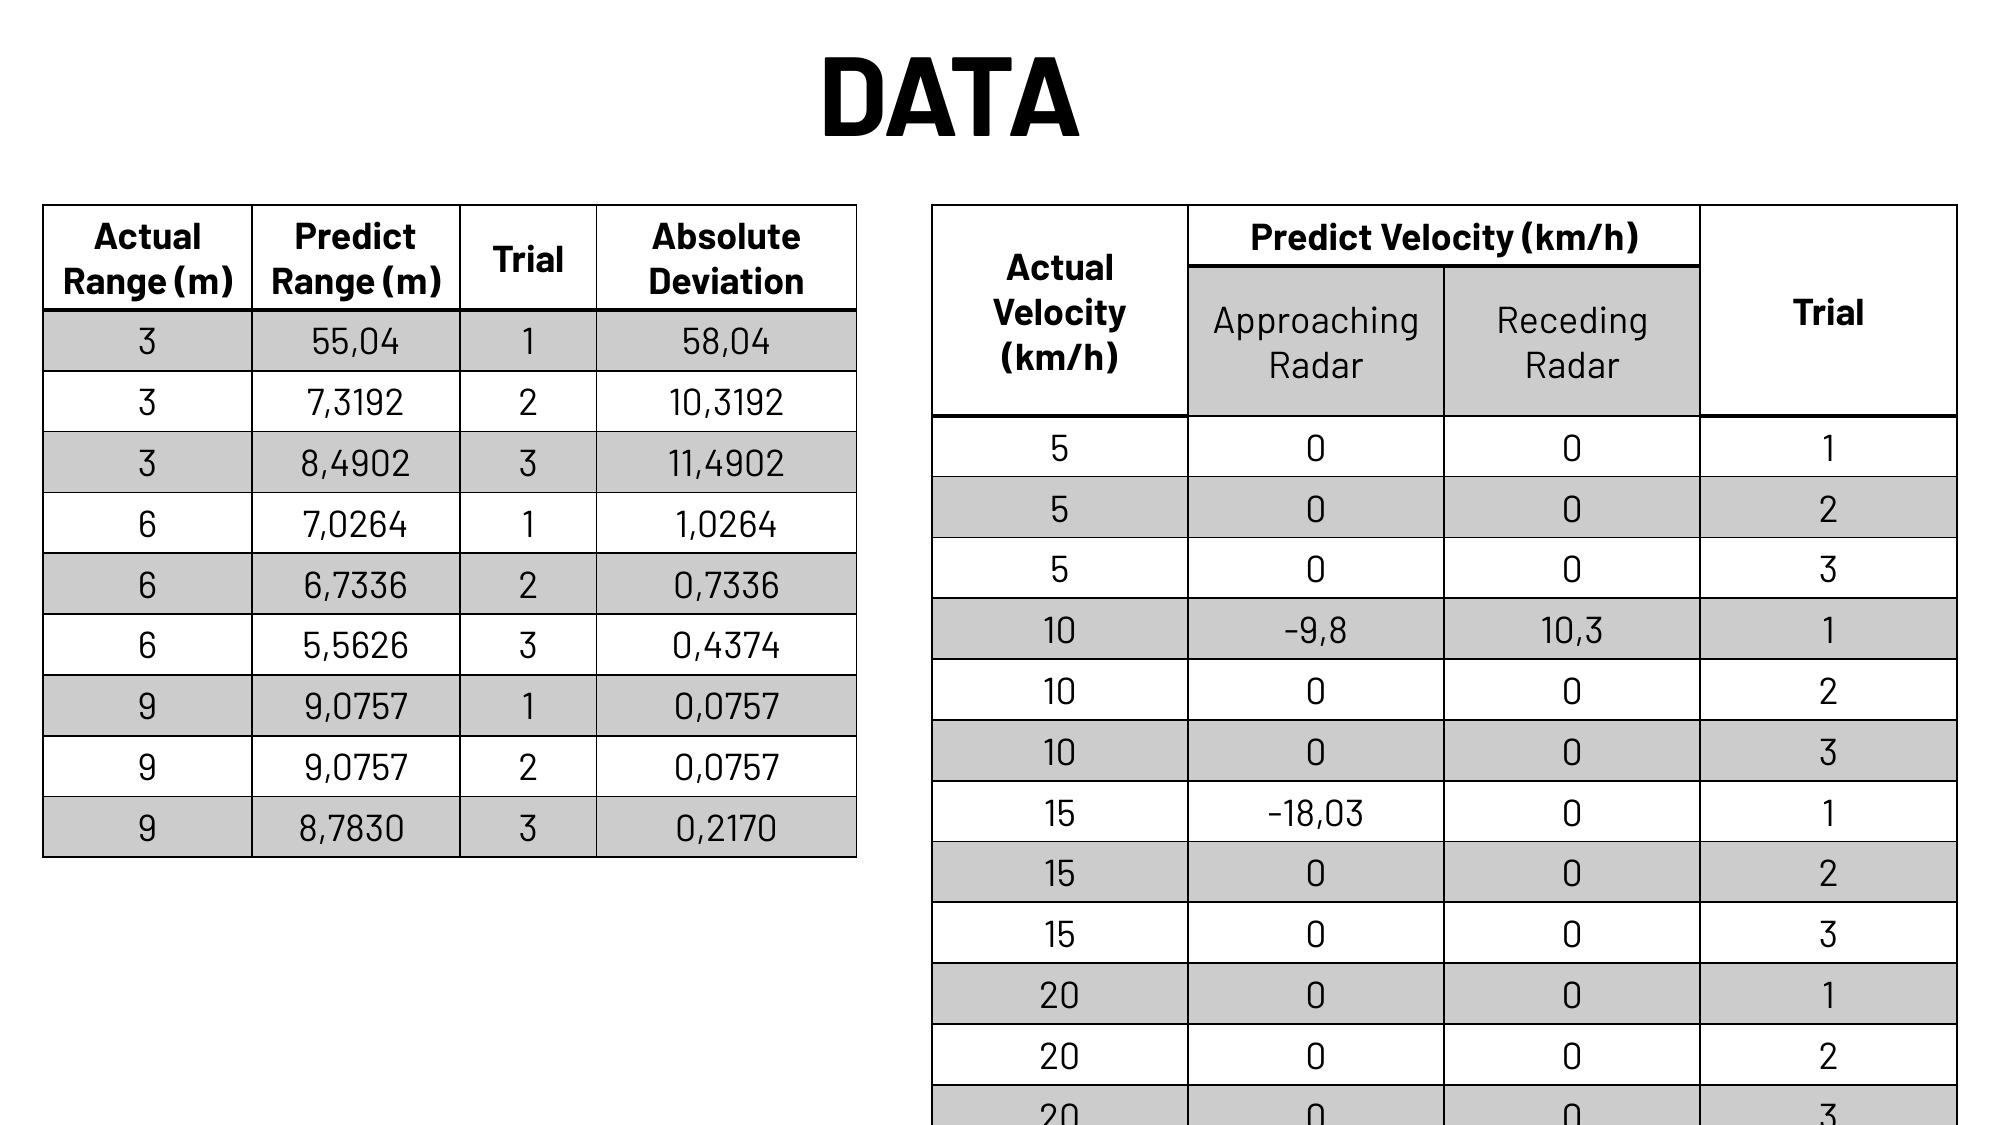

# DATA
| Actual Range (m) | Predict Range (m) | Trial | Absolute Deviation |
| --- | --- | --- | --- |
| 3 | 55,04 | 1 | 58,04 |
| 3 | 7,3192 | 2 | 10,3192 |
| 3 | 8,4902 | 3 | 11,4902 |
| 6 | 7,0264 | 1 | 1,0264 |
| 6 | 6,7336 | 2 | 0,7336 |
| 6 | 5,5626 | 3 | 0,4374 |
| 9 | 9,0757 | 1 | 0,0757 |
| 9 | 9,0757 | 2 | 0,0757 |
| 9 | 8,7830 | 3 | 0,2170 |
| Actual Velocity (km/h) | Predict Velocity (km/h) |  | Trial |
| --- | --- | --- | --- |
|  | Approaching Radar | Receding Radar |  |
| 5 | 0 | 0 | 1 |
| 5 | 0 | 0 | 2 |
| 5 | 0 | 0 | 3 |
| 10 | -9,8 | 10,3 | 1 |
| 10 | 0 | 0 | 2 |
| 10 | 0 | 0 | 3 |
| 15 | -18,03 | 0 | 1 |
| 15 | 0 | 0 | 2 |
| 15 | 0 | 0 | 3 |
| 20 | 0 | 0 | 1 |
| 20 | 0 | 0 | 2 |
| 20 | 0 | 0 | 3 |